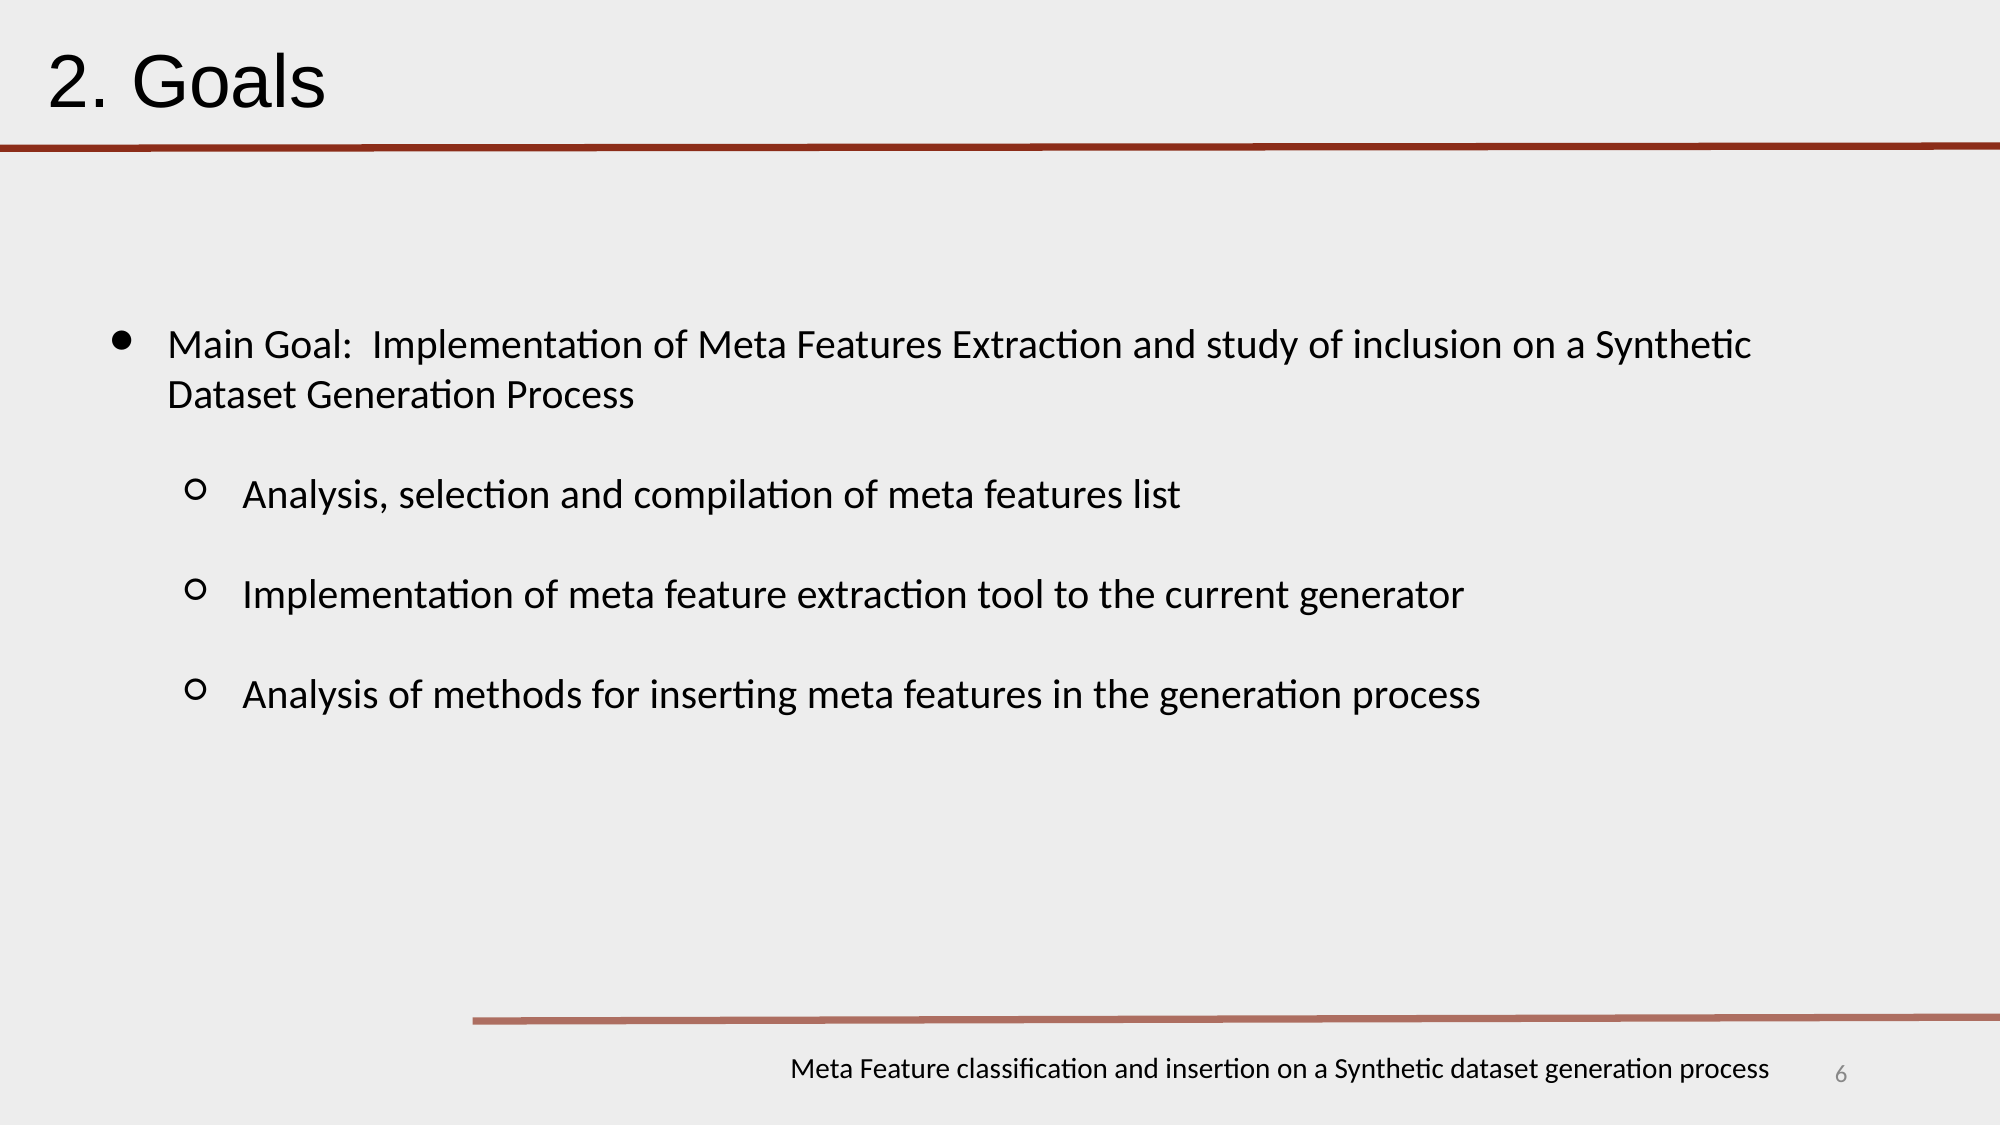

2. Goals

Main Goal:  Implementation of Meta Features Extraction and study of inclusion on a Synthetic Dataset Generation Process

Analysis, selection and compilation of meta features list

Implementation of meta feature extraction tool to the current generator

Analysis of methods for inserting meta features in the generation process
Meta Feature classification and insertion on a Synthetic dataset generation process
6